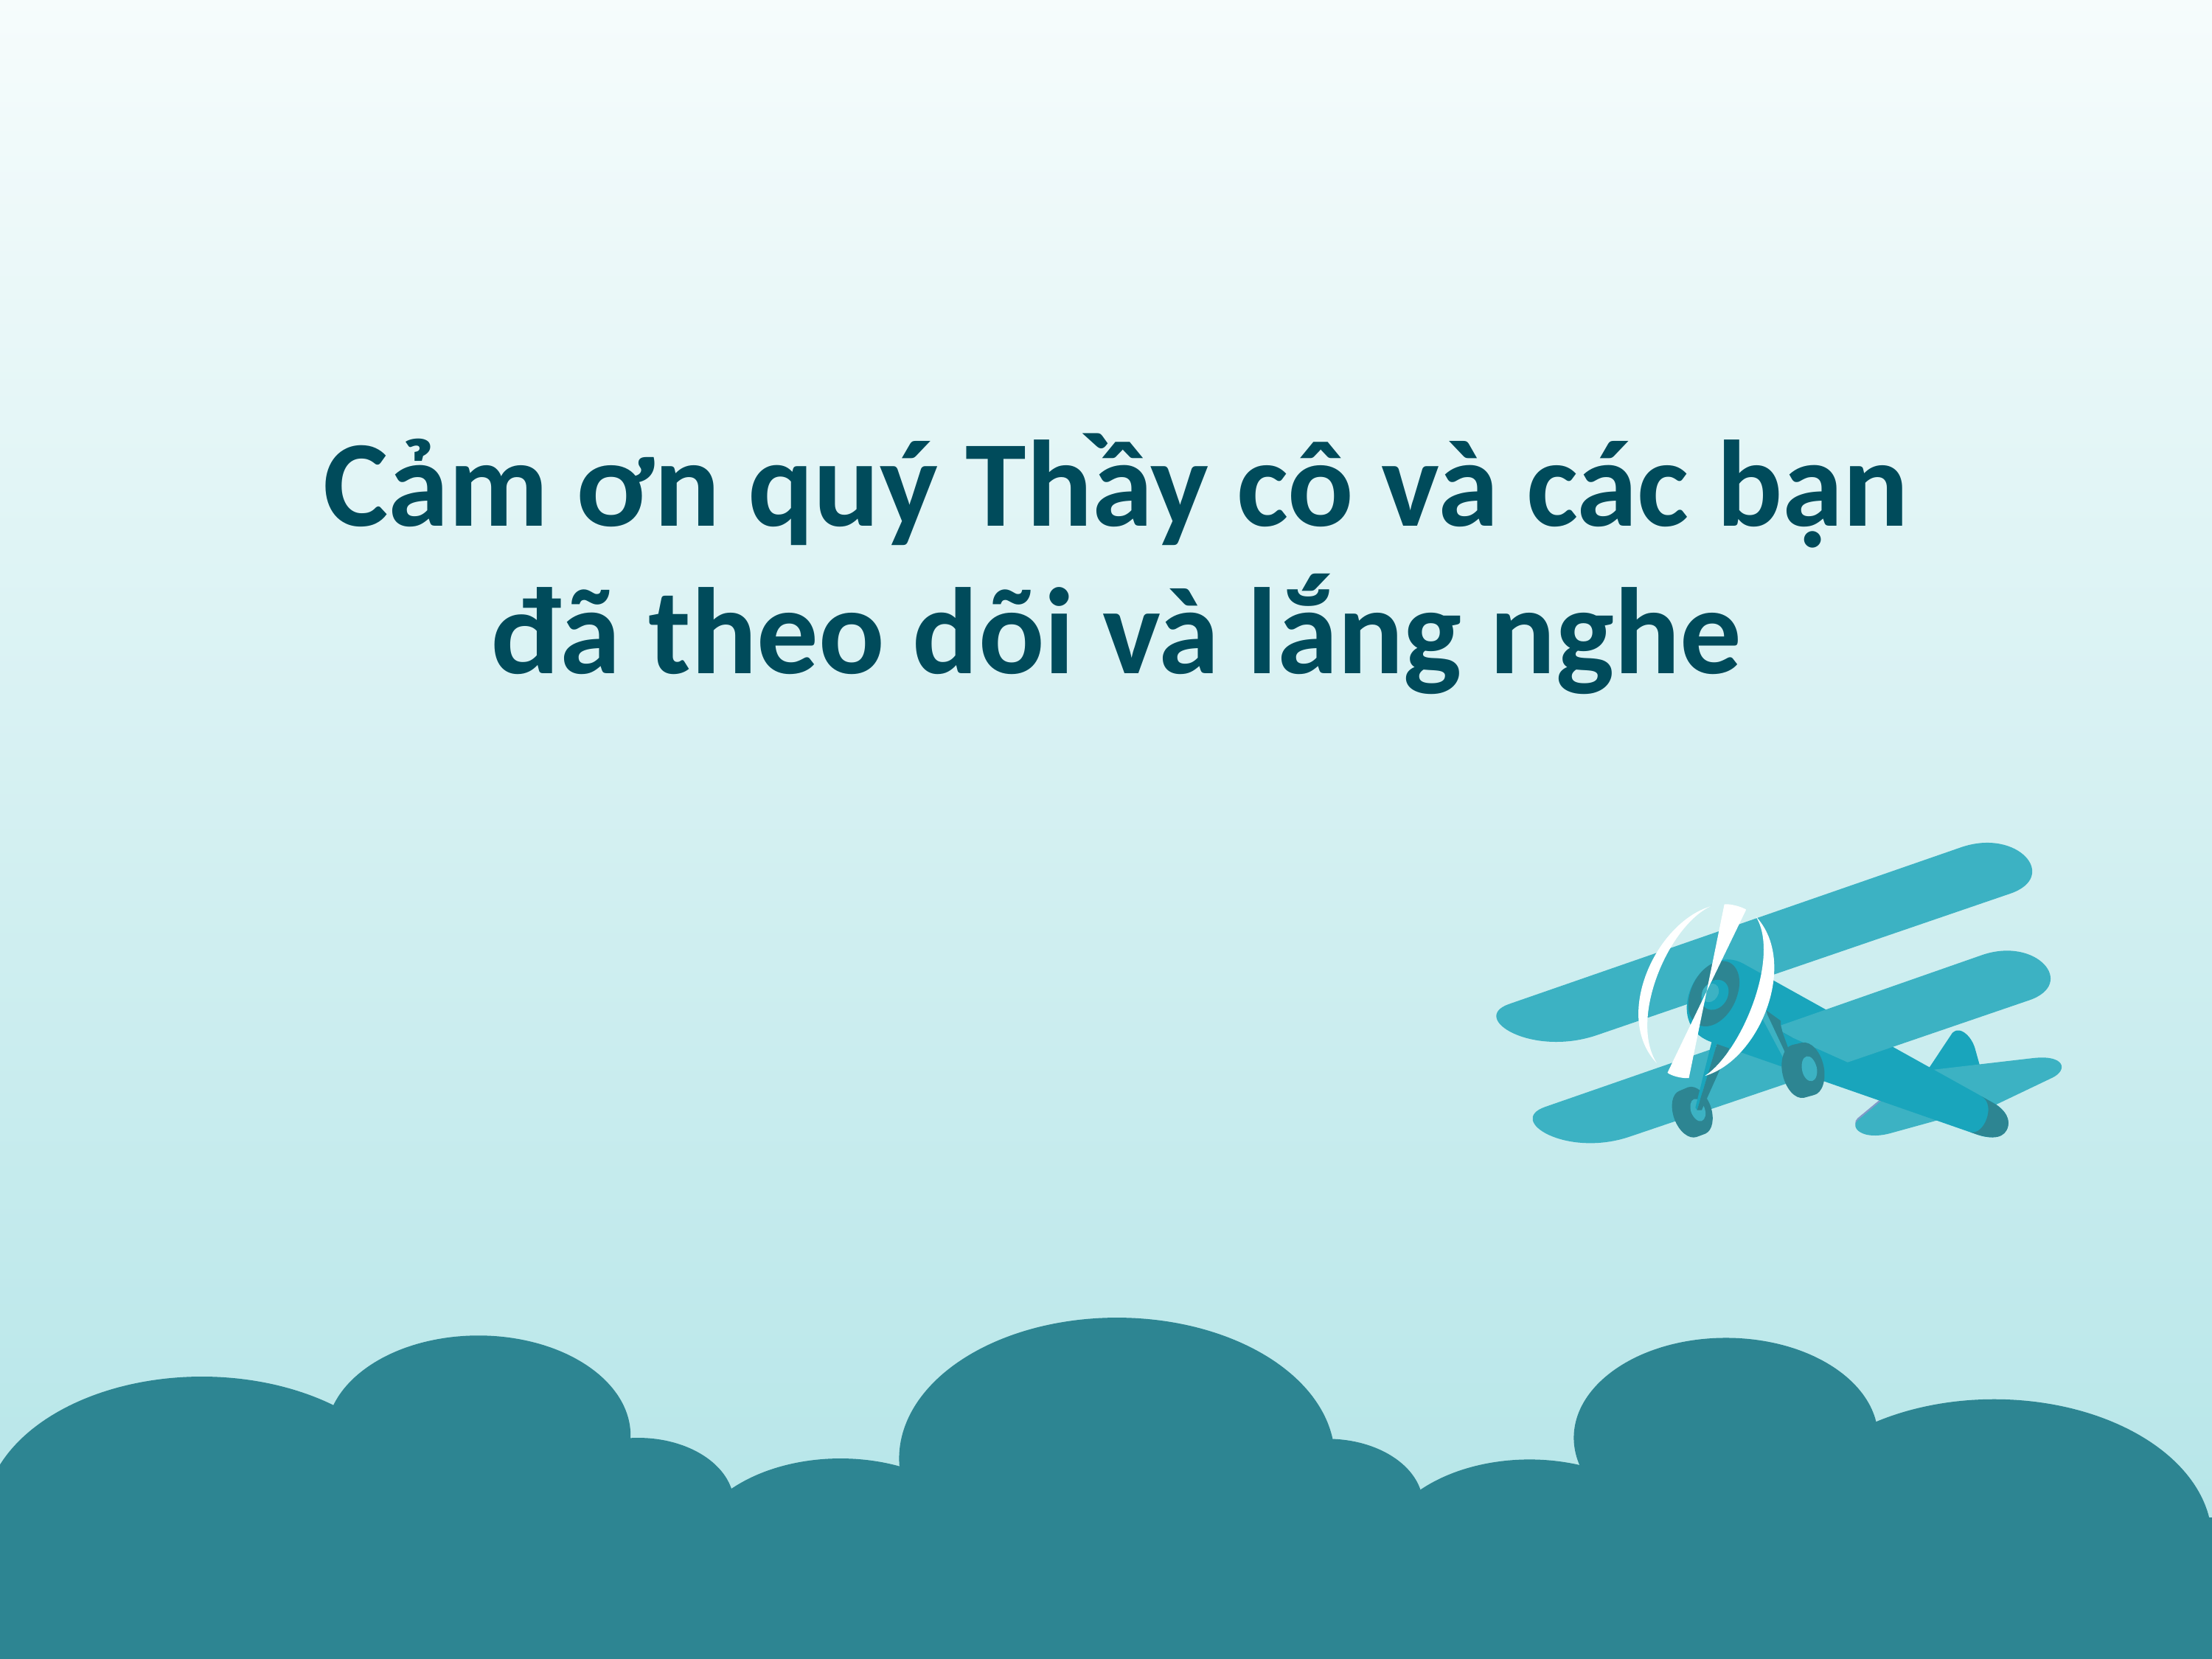

Cảm ơn quý Thầy cô và các bạn đã theo dõi và lắng nghe

34